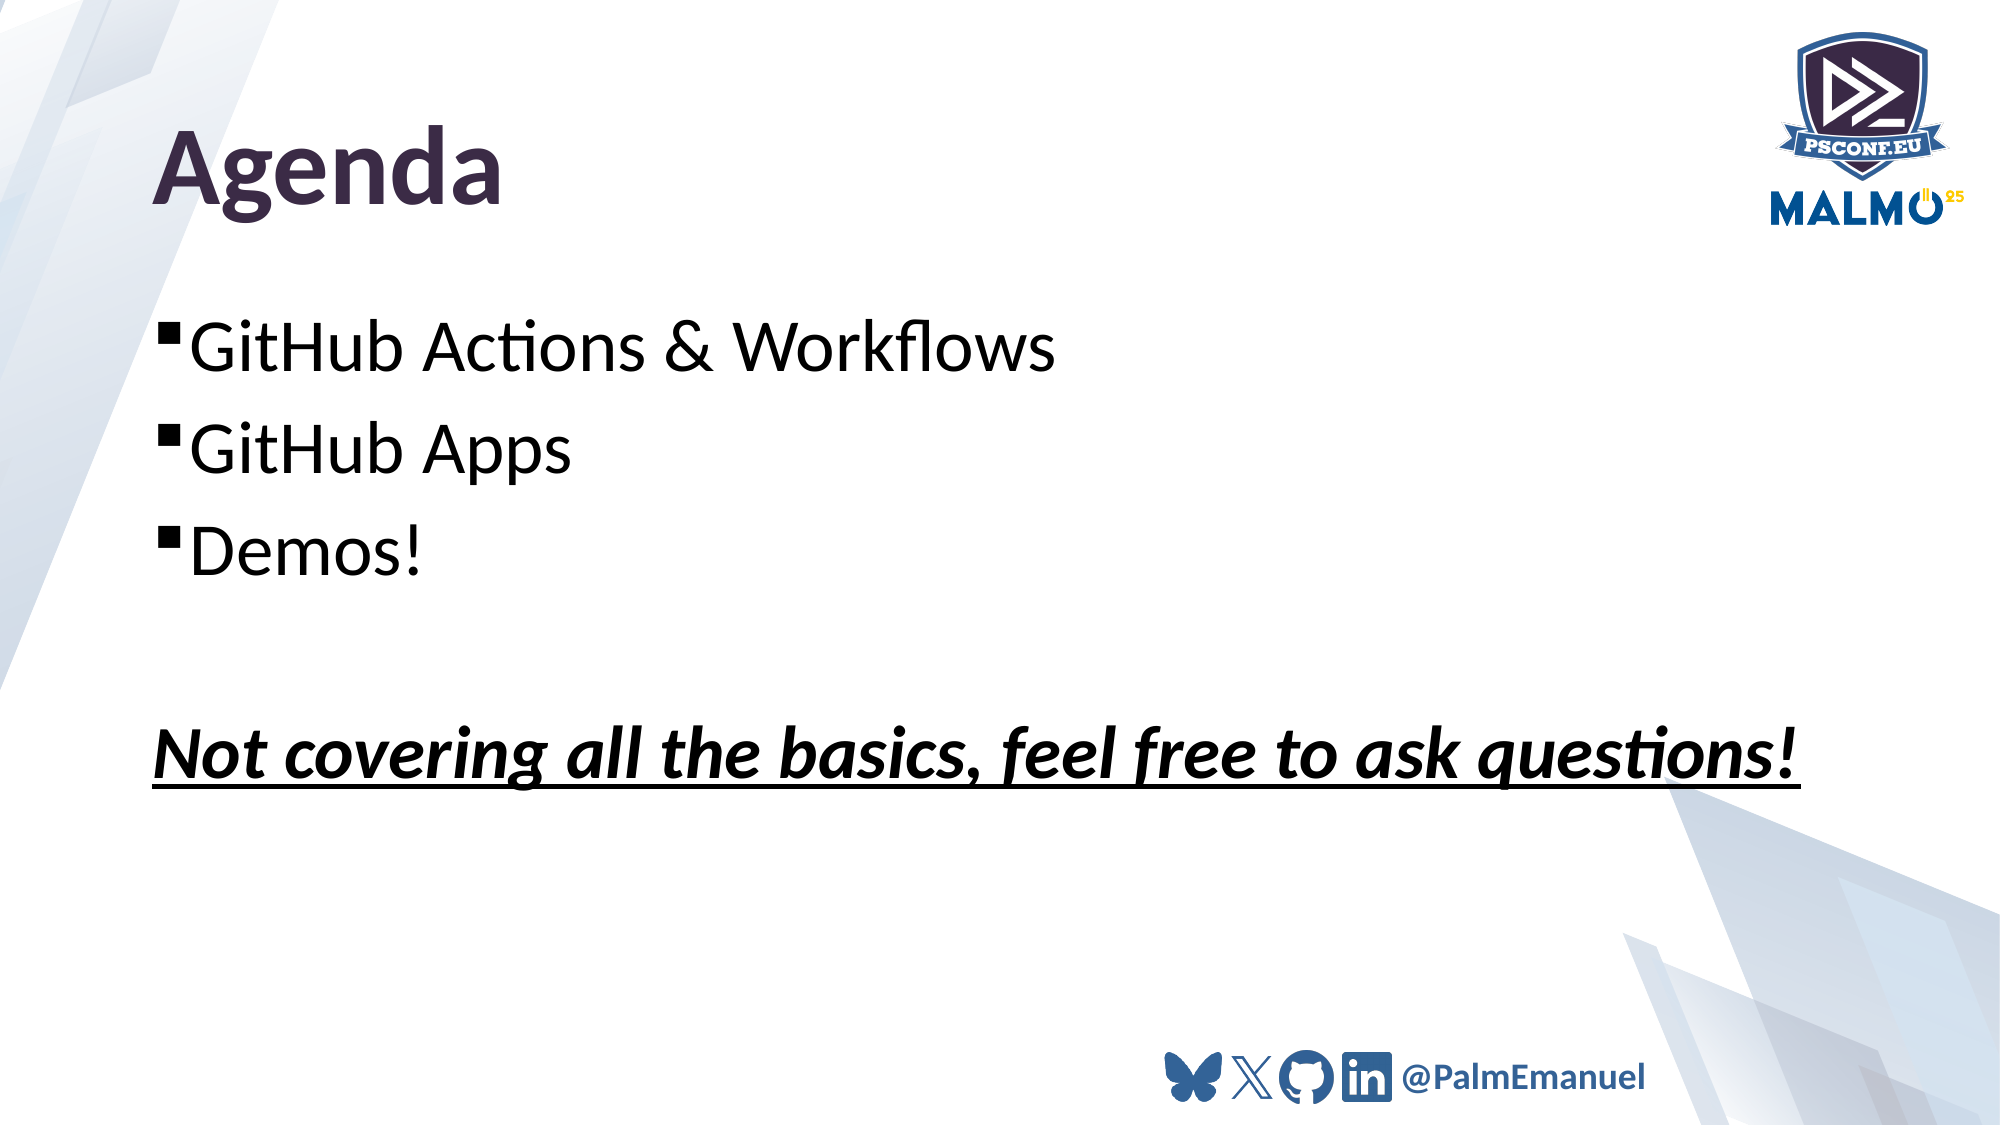

# Agenda
GitHub Actions & Workflows
GitHub Apps
Demos!

Not covering all the basics, feel free to ask questions!